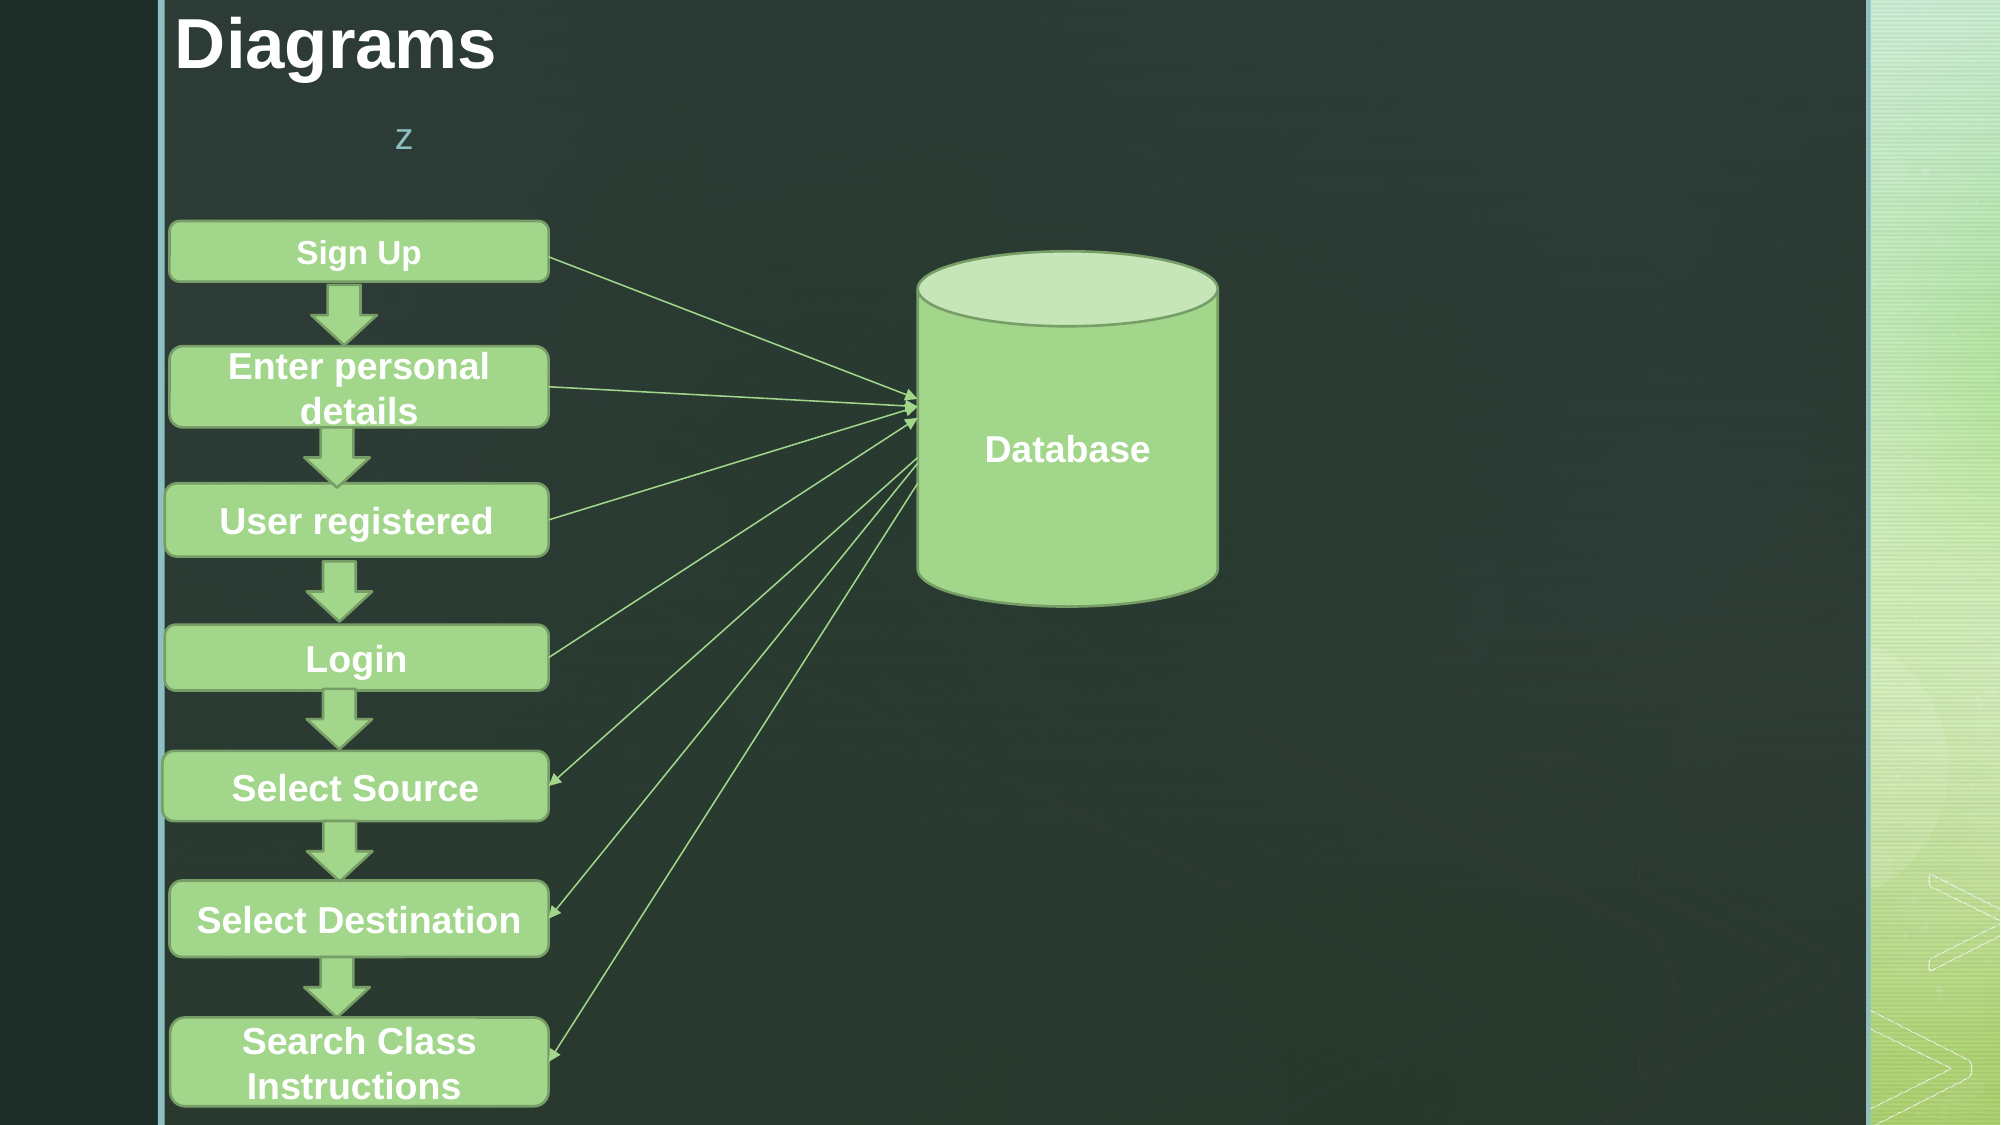

# Diagrams
Sign Up
Database

Enter personal details

User registered

Login

Select Source

Select Destination

Search Class Instructions